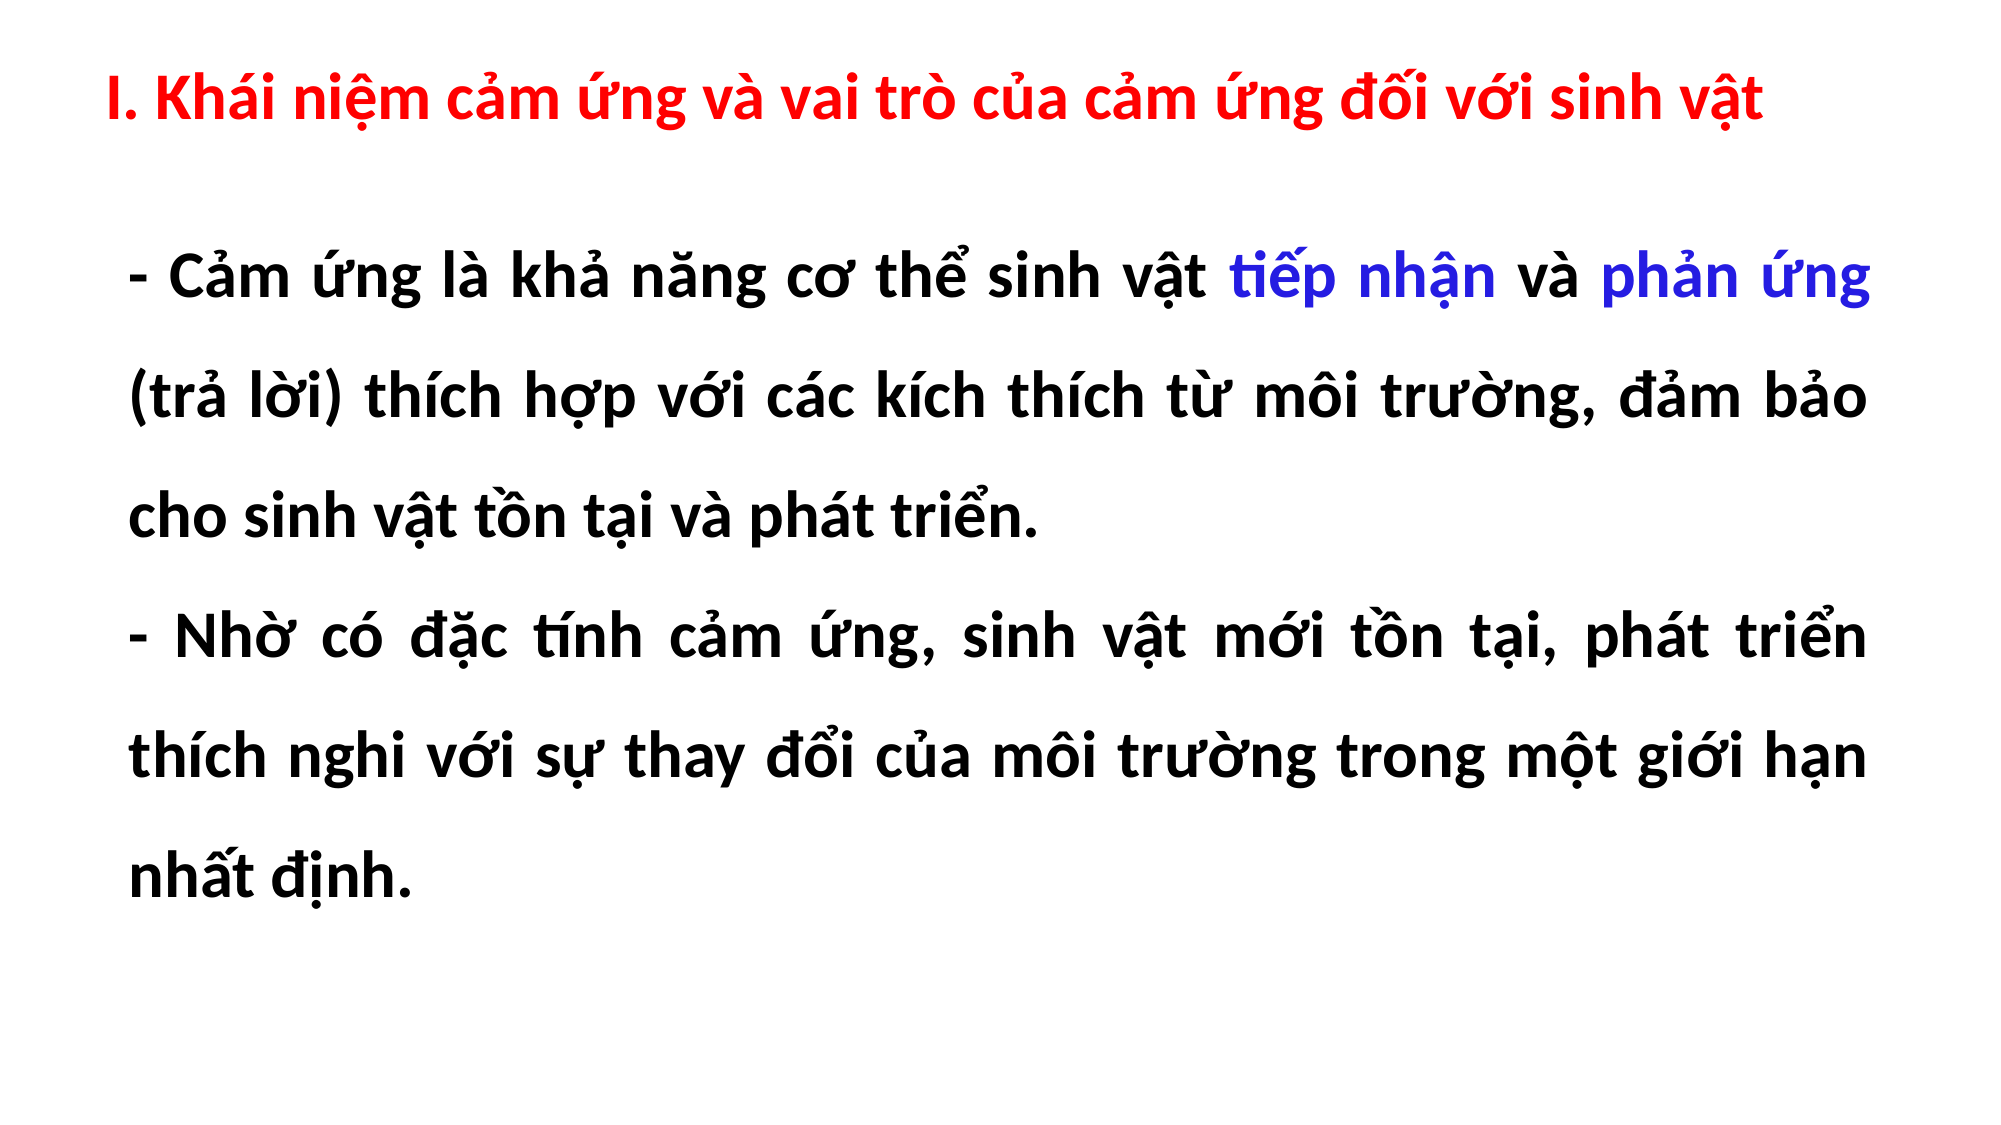

I. Khái niệm cảm ứng và vai trò của cảm ứng đối với sinh vật
- Cảm ứng là khả năng cơ thể sinh vật tiếp nhận và phản ứng (trả lời) thích hợp với các kích thích từ môi trường, đảm bảo cho sinh vật tồn tại và phát triển.
- Nhờ có đặc tính cảm ứng, sinh vật mới tồn tại, phát triển thích nghi với sự thay đổi của môi trường trong một giới hạn nhất định.